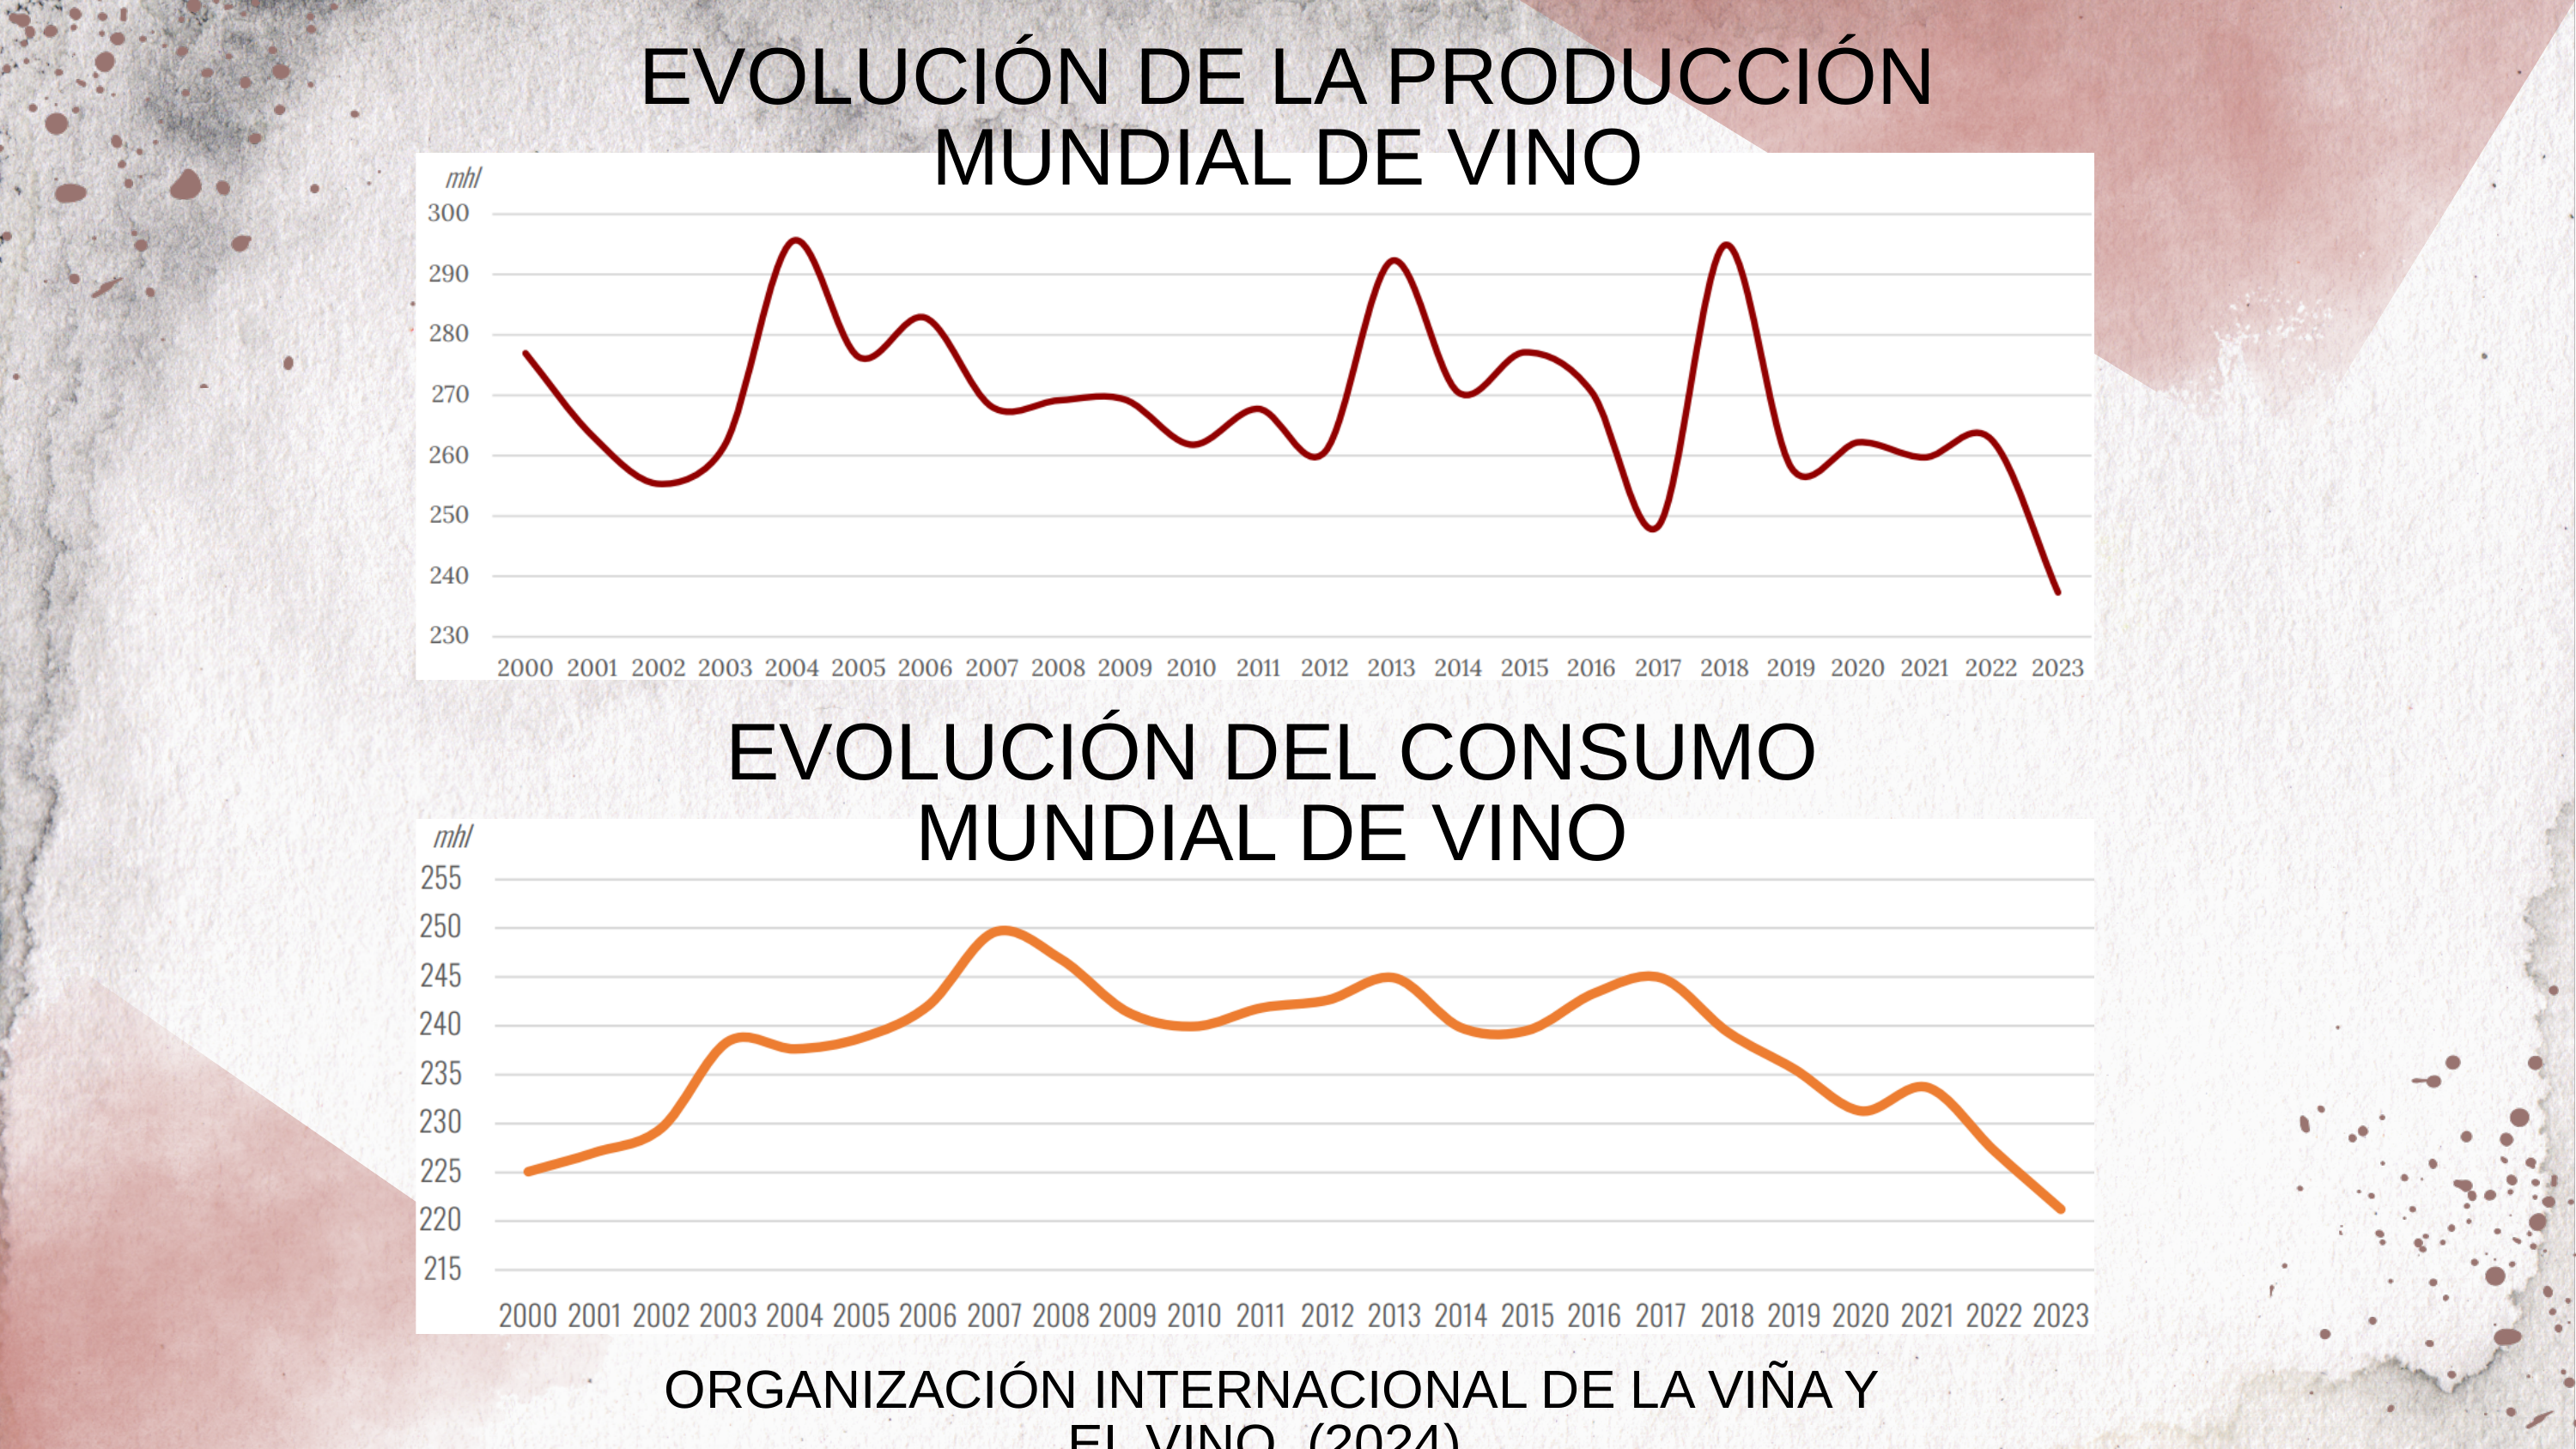

EVOLUCIÓN DE LA PRODUCCIÓN MUNDIAL DE VINO

EVOLUCIÓN DEL CONSUMO MUNDIAL DE VINO

ORGANIZACIÓN INTERNACIONAL DE LA VIÑA Y EL VINO. (2024).